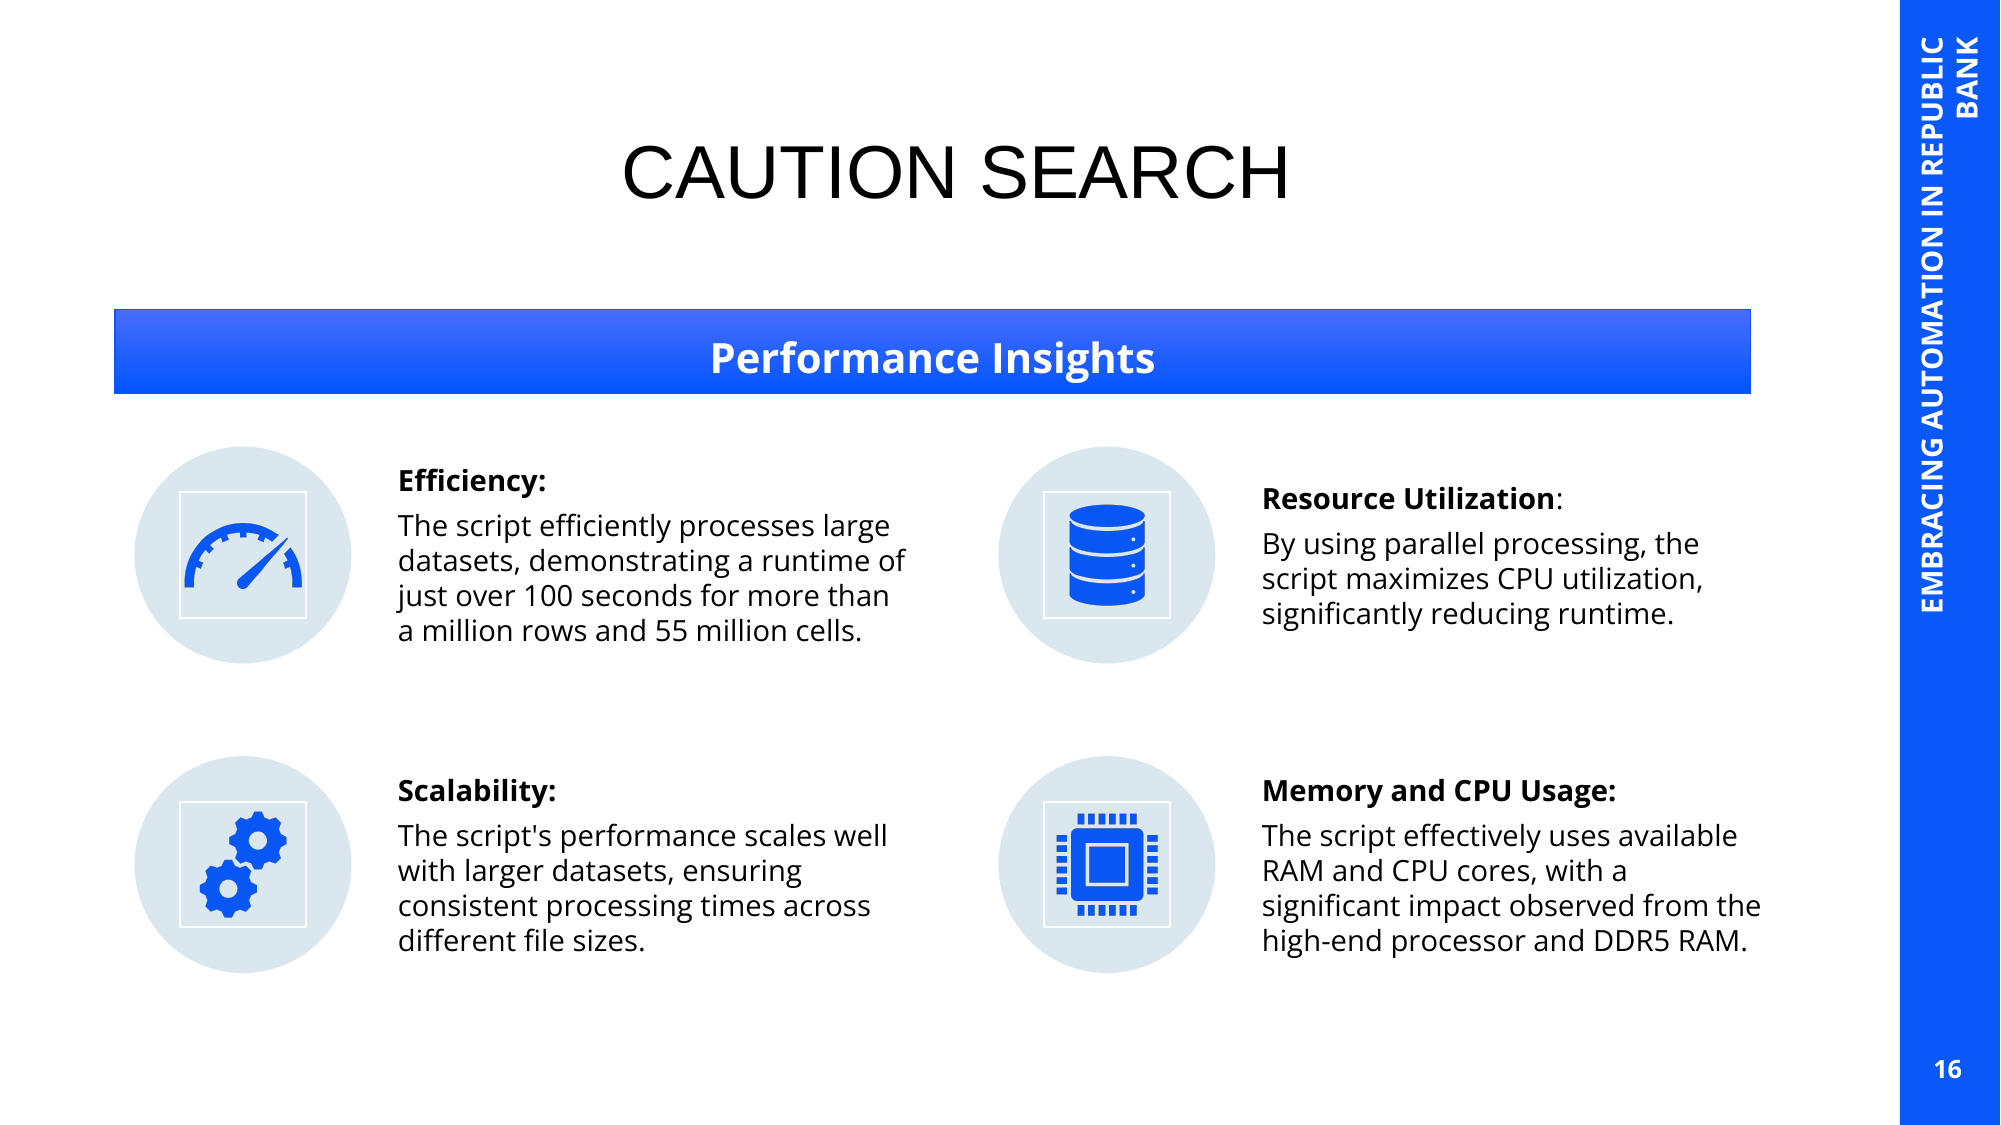

CAUTION SEARCH

Performance Insights

EMBRACING AUTOMATION IN REPUBLIC BANK
Efficiency:
The script efficiently processes large datasets, demonstrating a runtime of just over 100 seconds for more than a million rows and 55 million cells.
Resource Utilization:
By using parallel processing, the script maximizes CPU utilization, significantly reducing runtime.
Scalability:
The script's performance scales well with larger datasets, ensuring consistent processing times across different file sizes.
Memory and CPU Usage:
The script effectively uses available RAM and CPU cores, with a significant impact observed from the high-end processor and DDR5 RAM.
16